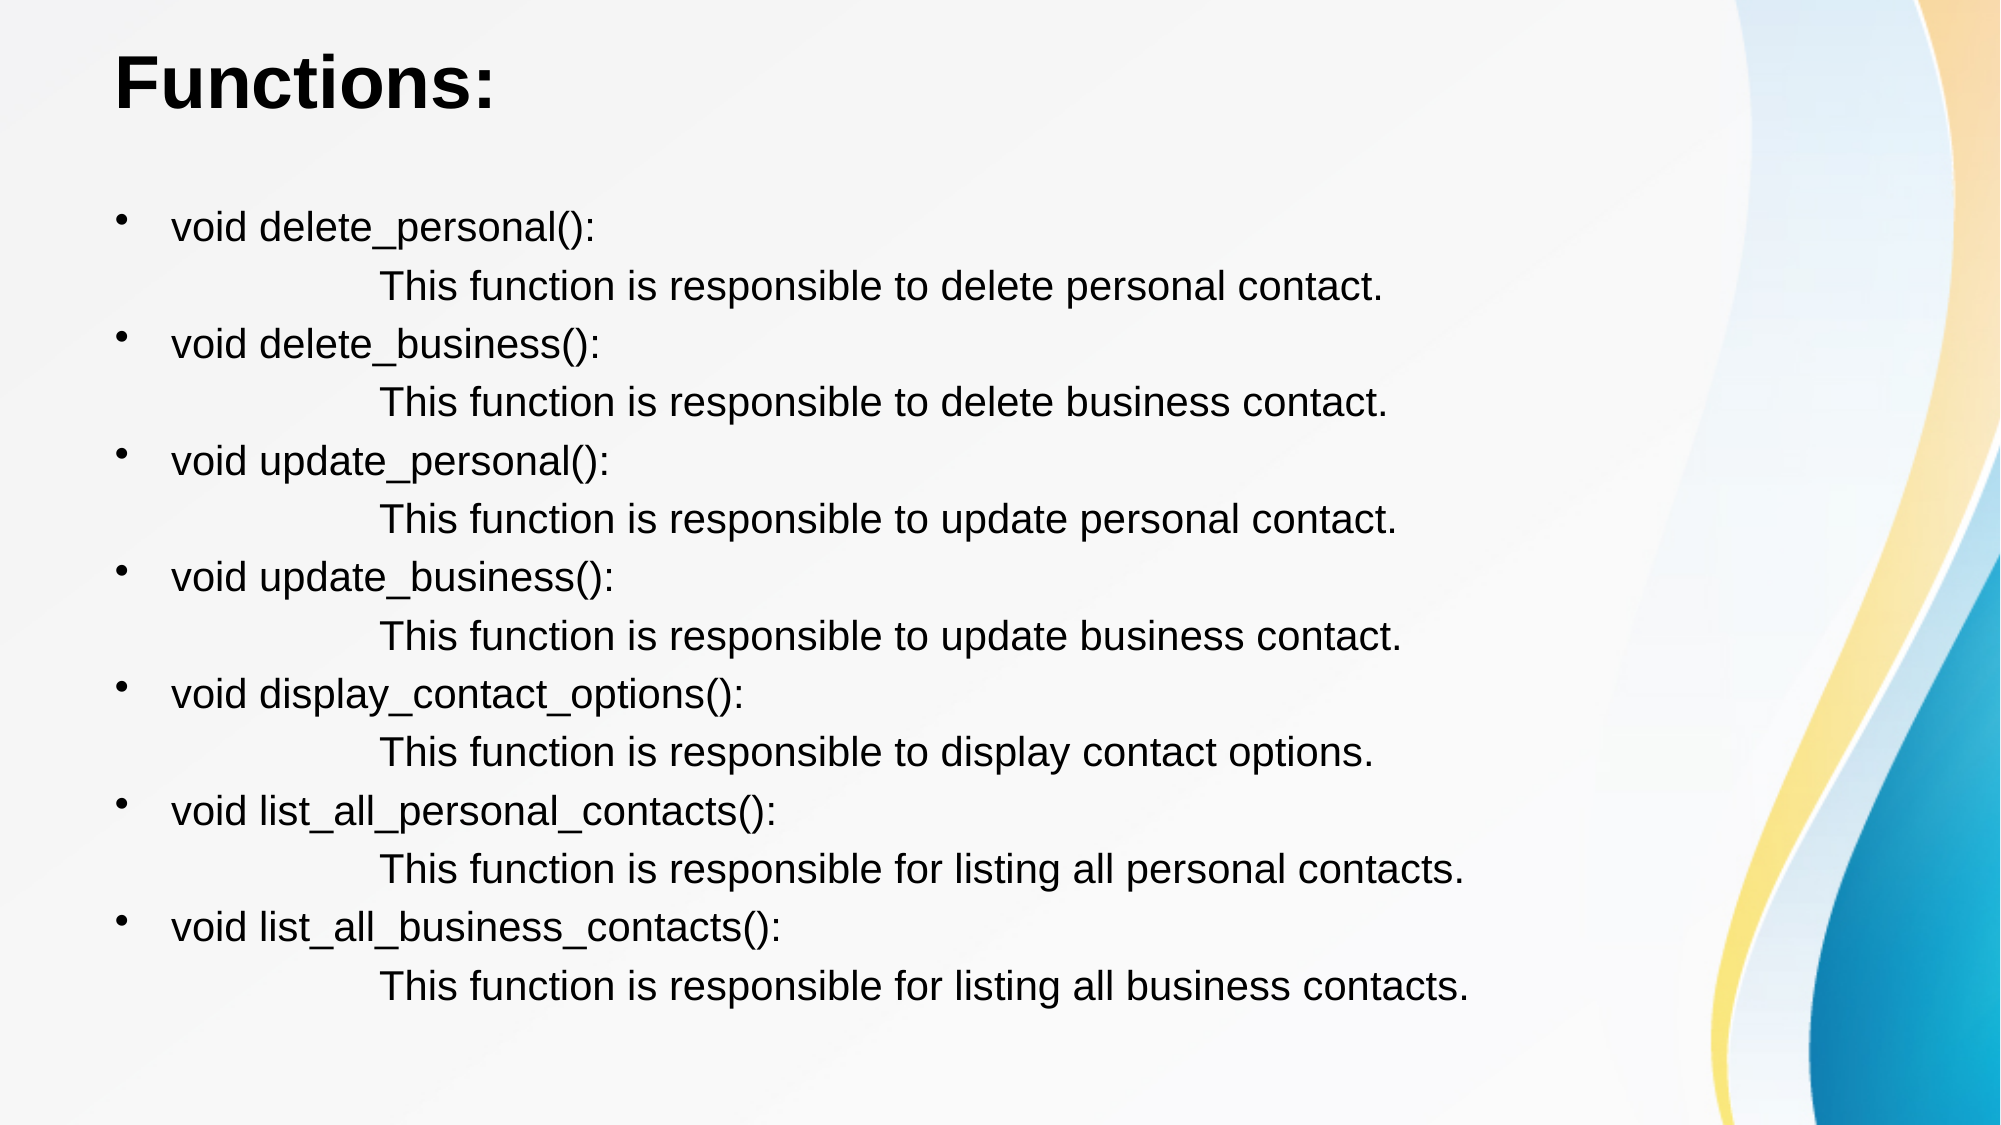

# Functions:
void delete_personal():
                       This function is responsible to delete personal contact.
void delete_business():
                       This function is responsible to delete business contact.
void update_personal():
                       This function is responsible to update personal contact.
void update_business():
                       This function is responsible to update business contact.
void display_contact_options():
                       This function is responsible to display contact options.
void list_all_personal_contacts():
                       This function is responsible for listing all personal contacts.
void list_all_business_contacts():
                       This function is responsible for listing all business contacts.